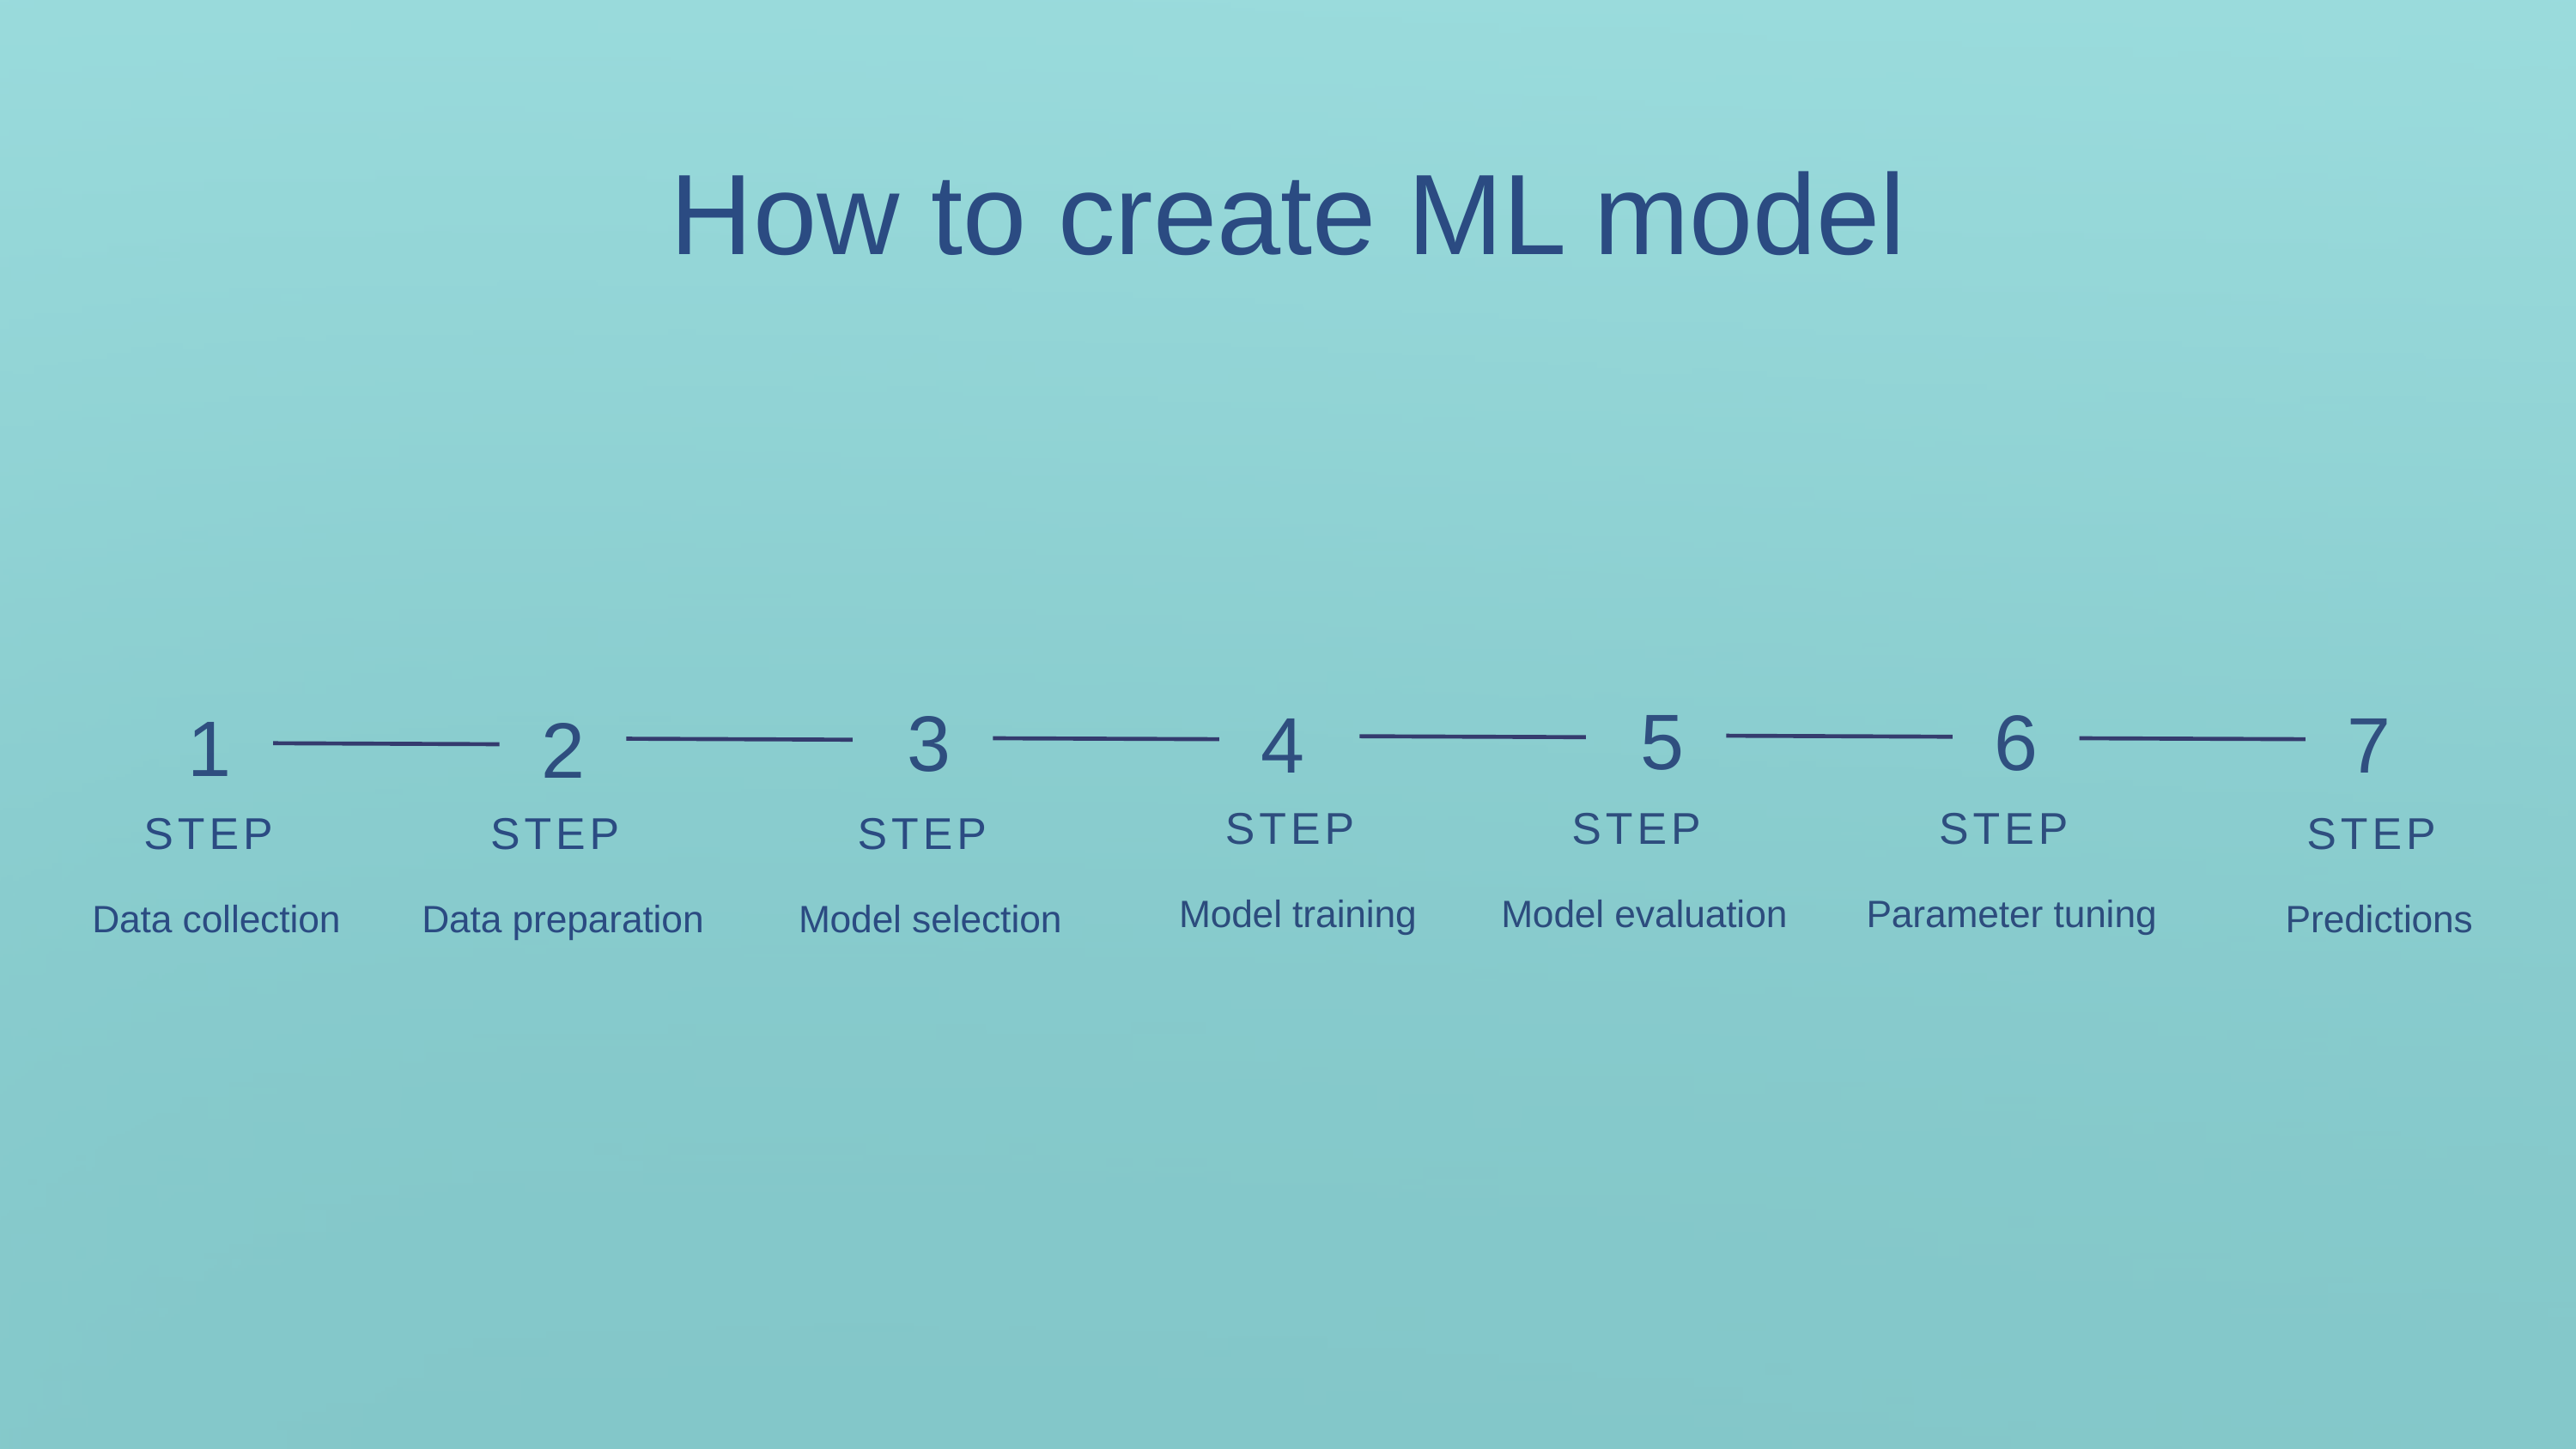

How to create ML model

5

6

3

4

7

1

2

STEP
Model training

STEP
Model evaluation

STEP
Parameter tuning

STEP
Data collection

STEP
Data preparation

STEP
Model selection

STEP
Predictions